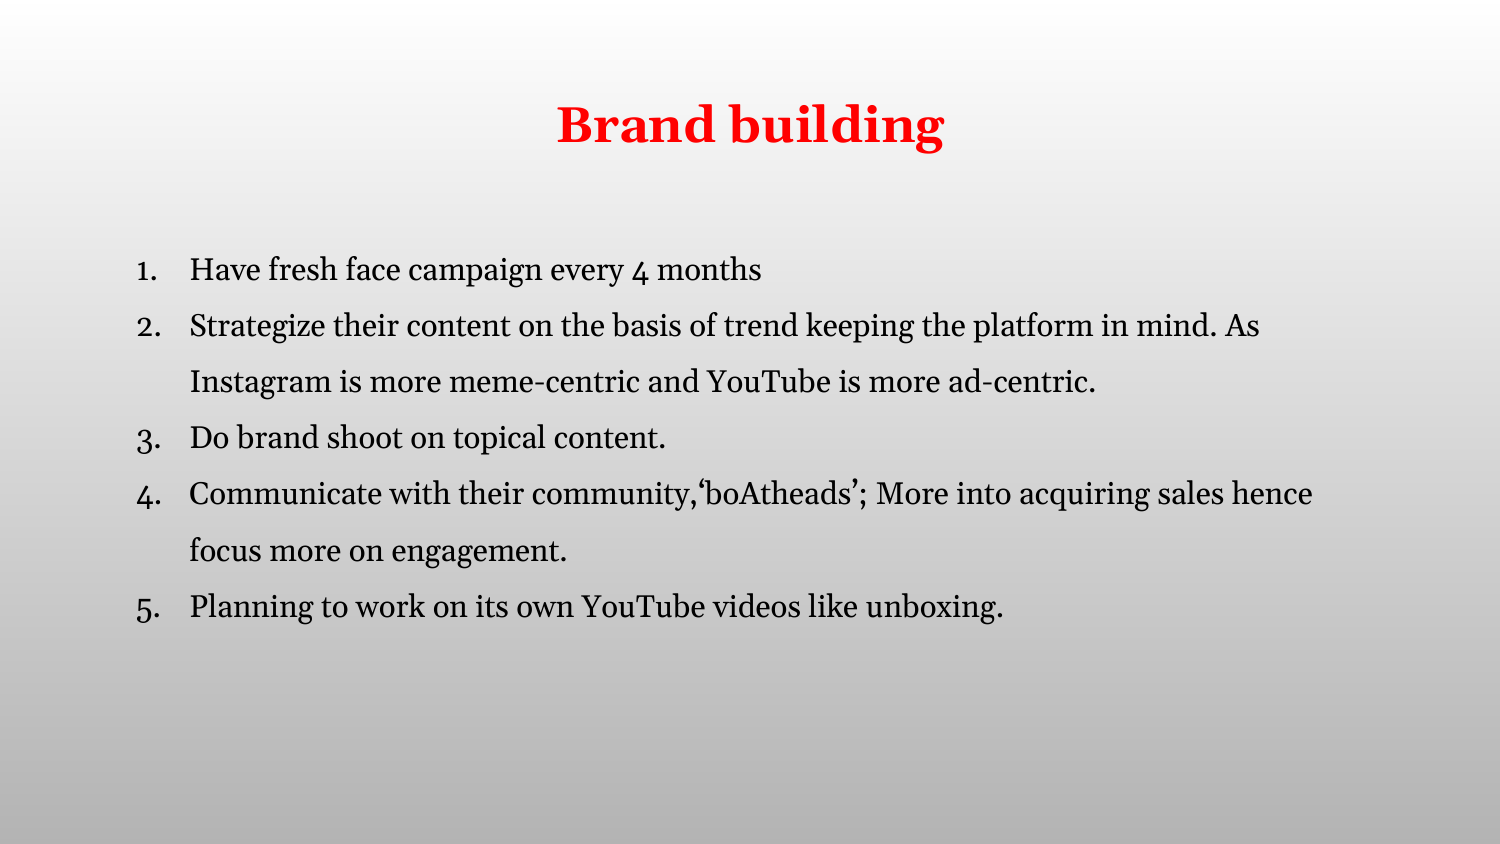

# Brand building
Have fresh face campaign every 4 months
Strategize their content on the basis of trend keeping the platform in mind. As Instagram is more meme-centric and YouTube is more ad-centric.
Do brand shoot on topical content.
Communicate with their community,‘boAtheads’; More into acquiring sales hence focus more on engagement.
Planning to work on its own YouTube videos like unboxing.